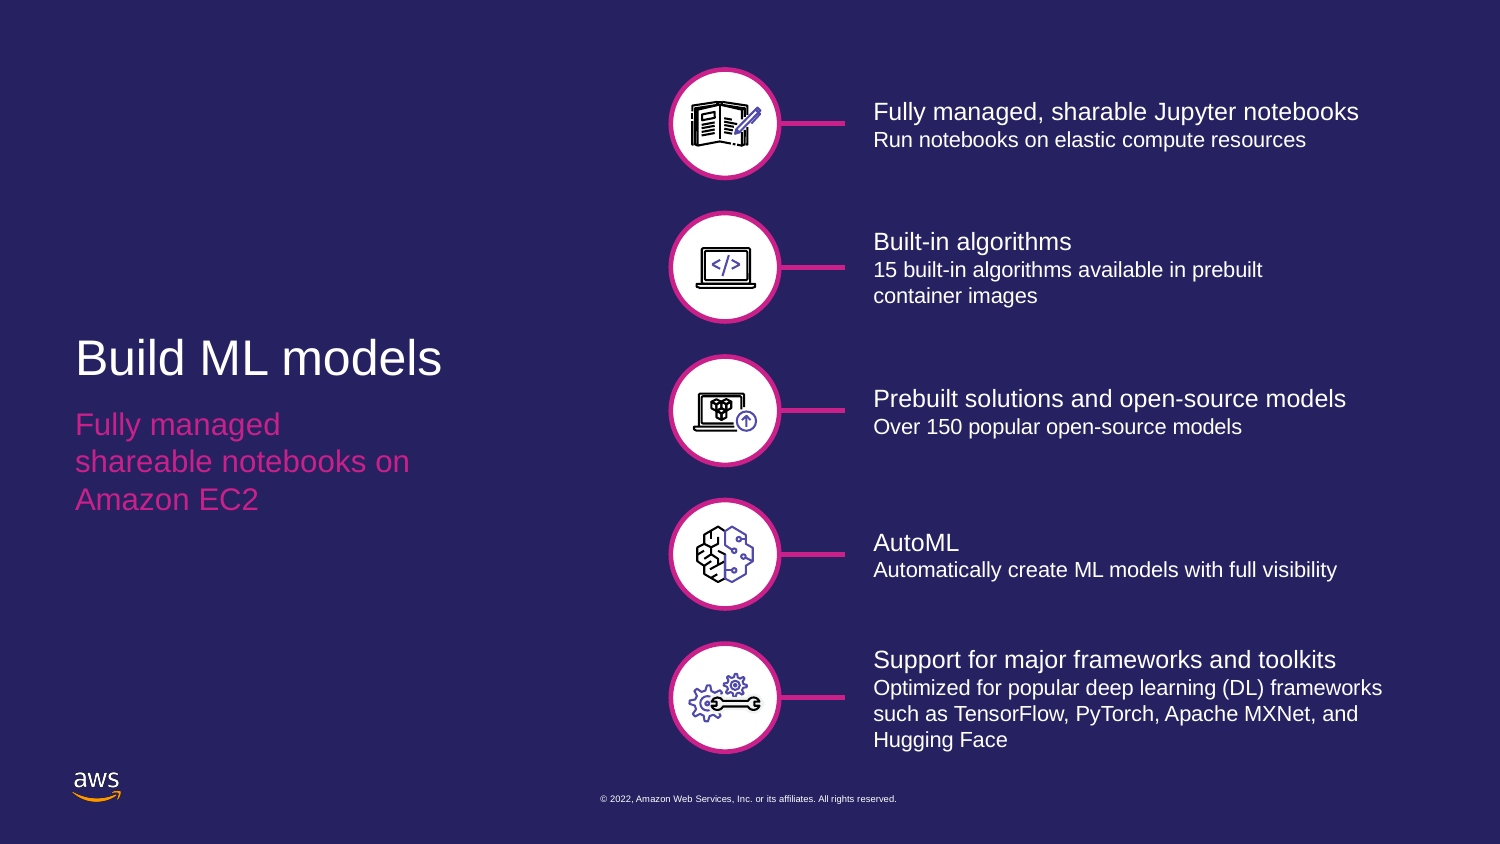

Fully managed, sharable Jupyter notebooks
Run notebooks on elastic compute resources

Built-in algorithms
15 built-in algorithms available in prebuilt
container images

Build ML models
Fully managed
shareable notebooks on Amazon EC2

Prebuilt solutions and open-source models
Over 150 popular open-source models

AutoML
Automatically create ML models with full visibility

Support for major frameworks and toolkits
Optimized for popular deep learning (DL) frameworks such as TensorFlow, PyTorch, Apache MXNet, and Hugging Face